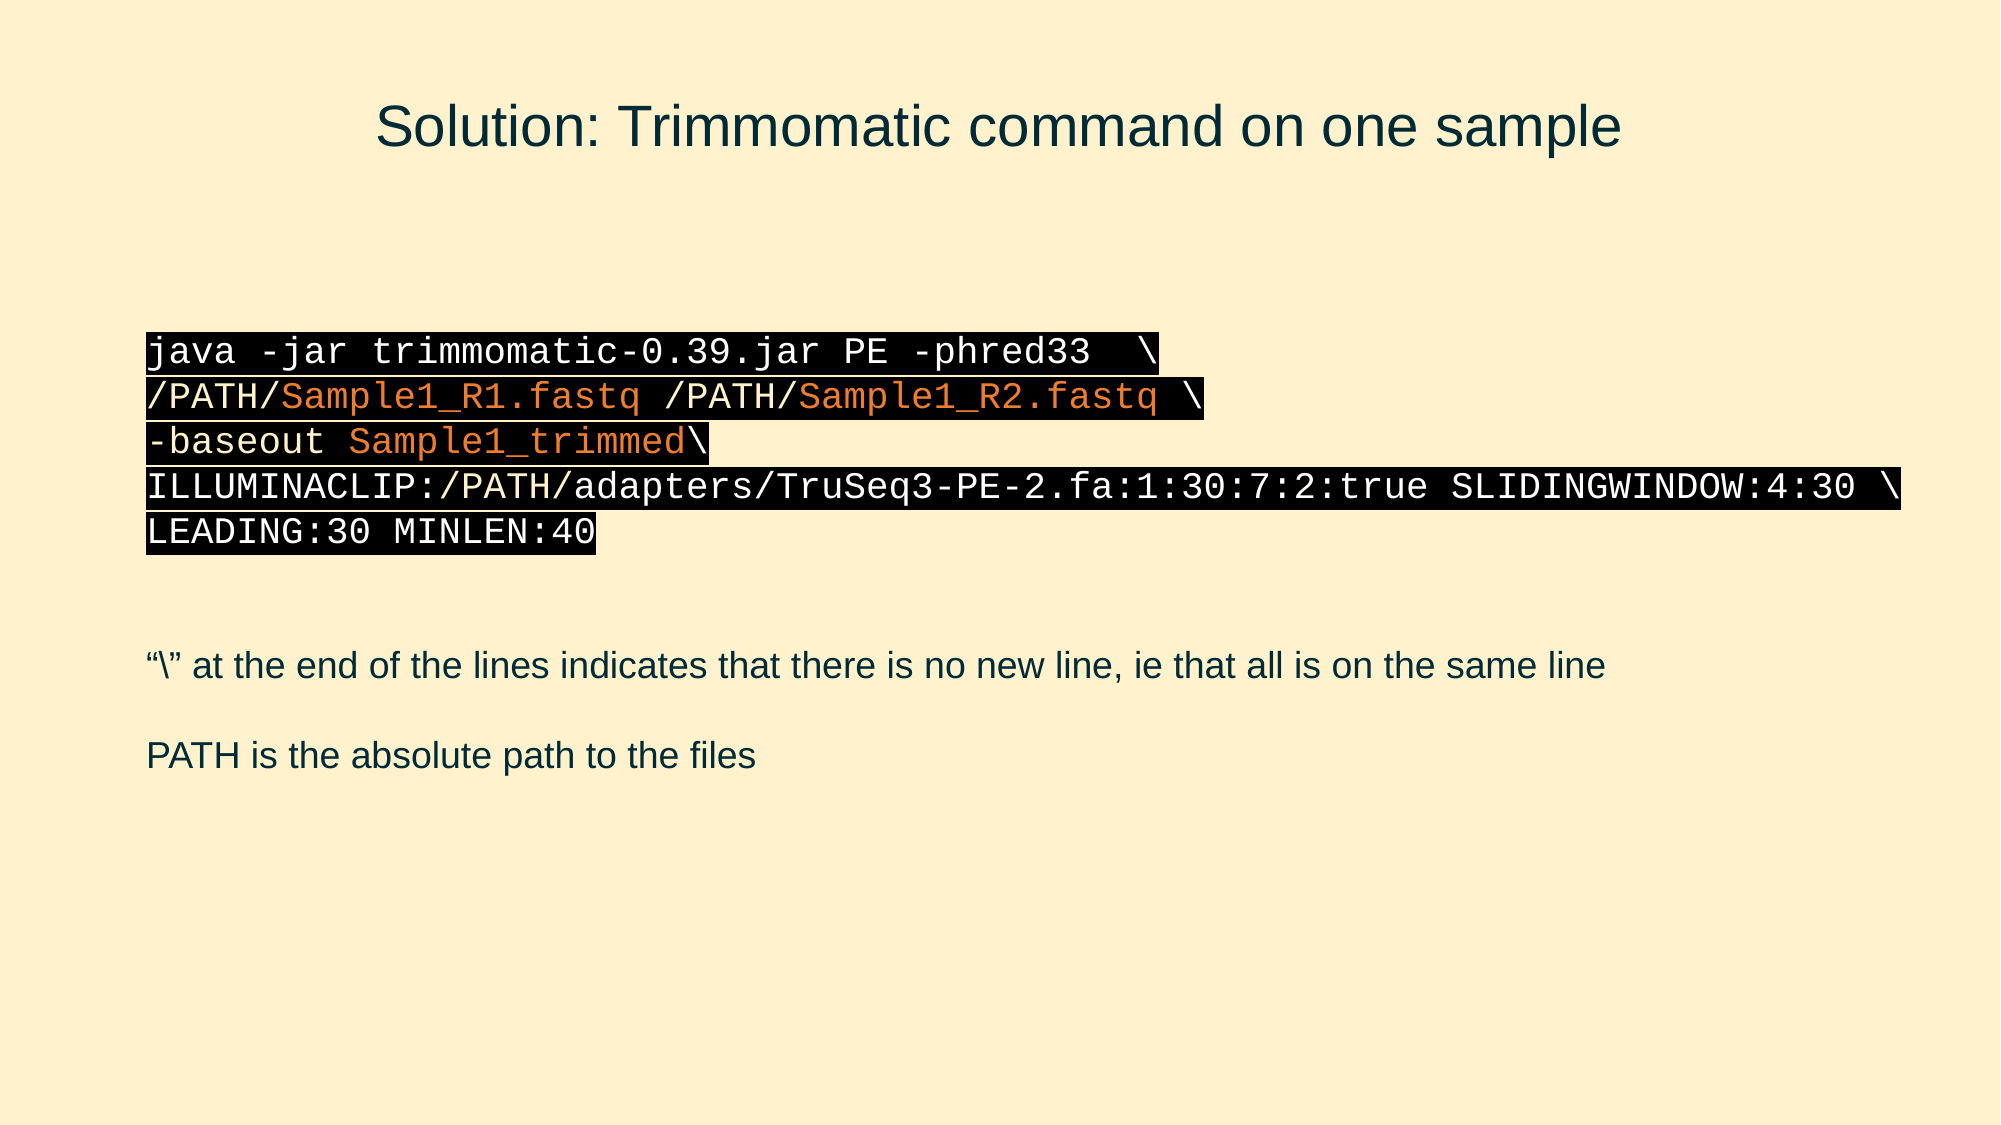

Solution: Trimmomatic command on one sample
java -jar trimmomatic-0.39.jar PE -phred33  \
/PATH/Sample1_R1.fastq /PATH/Sample1_R2.fastq \
-baseout Sample1_trimmed\
ILLUMINACLIP:/PATH/adapters/TruSeq3-PE-2.fa:1:30:7:2:true SLIDINGWINDOW:4:30 \ LEADING:30 MINLEN:40

“\” at the end of the lines indicates that there is no new line, ie that all is on the same line

PATH is the absolute path to the files